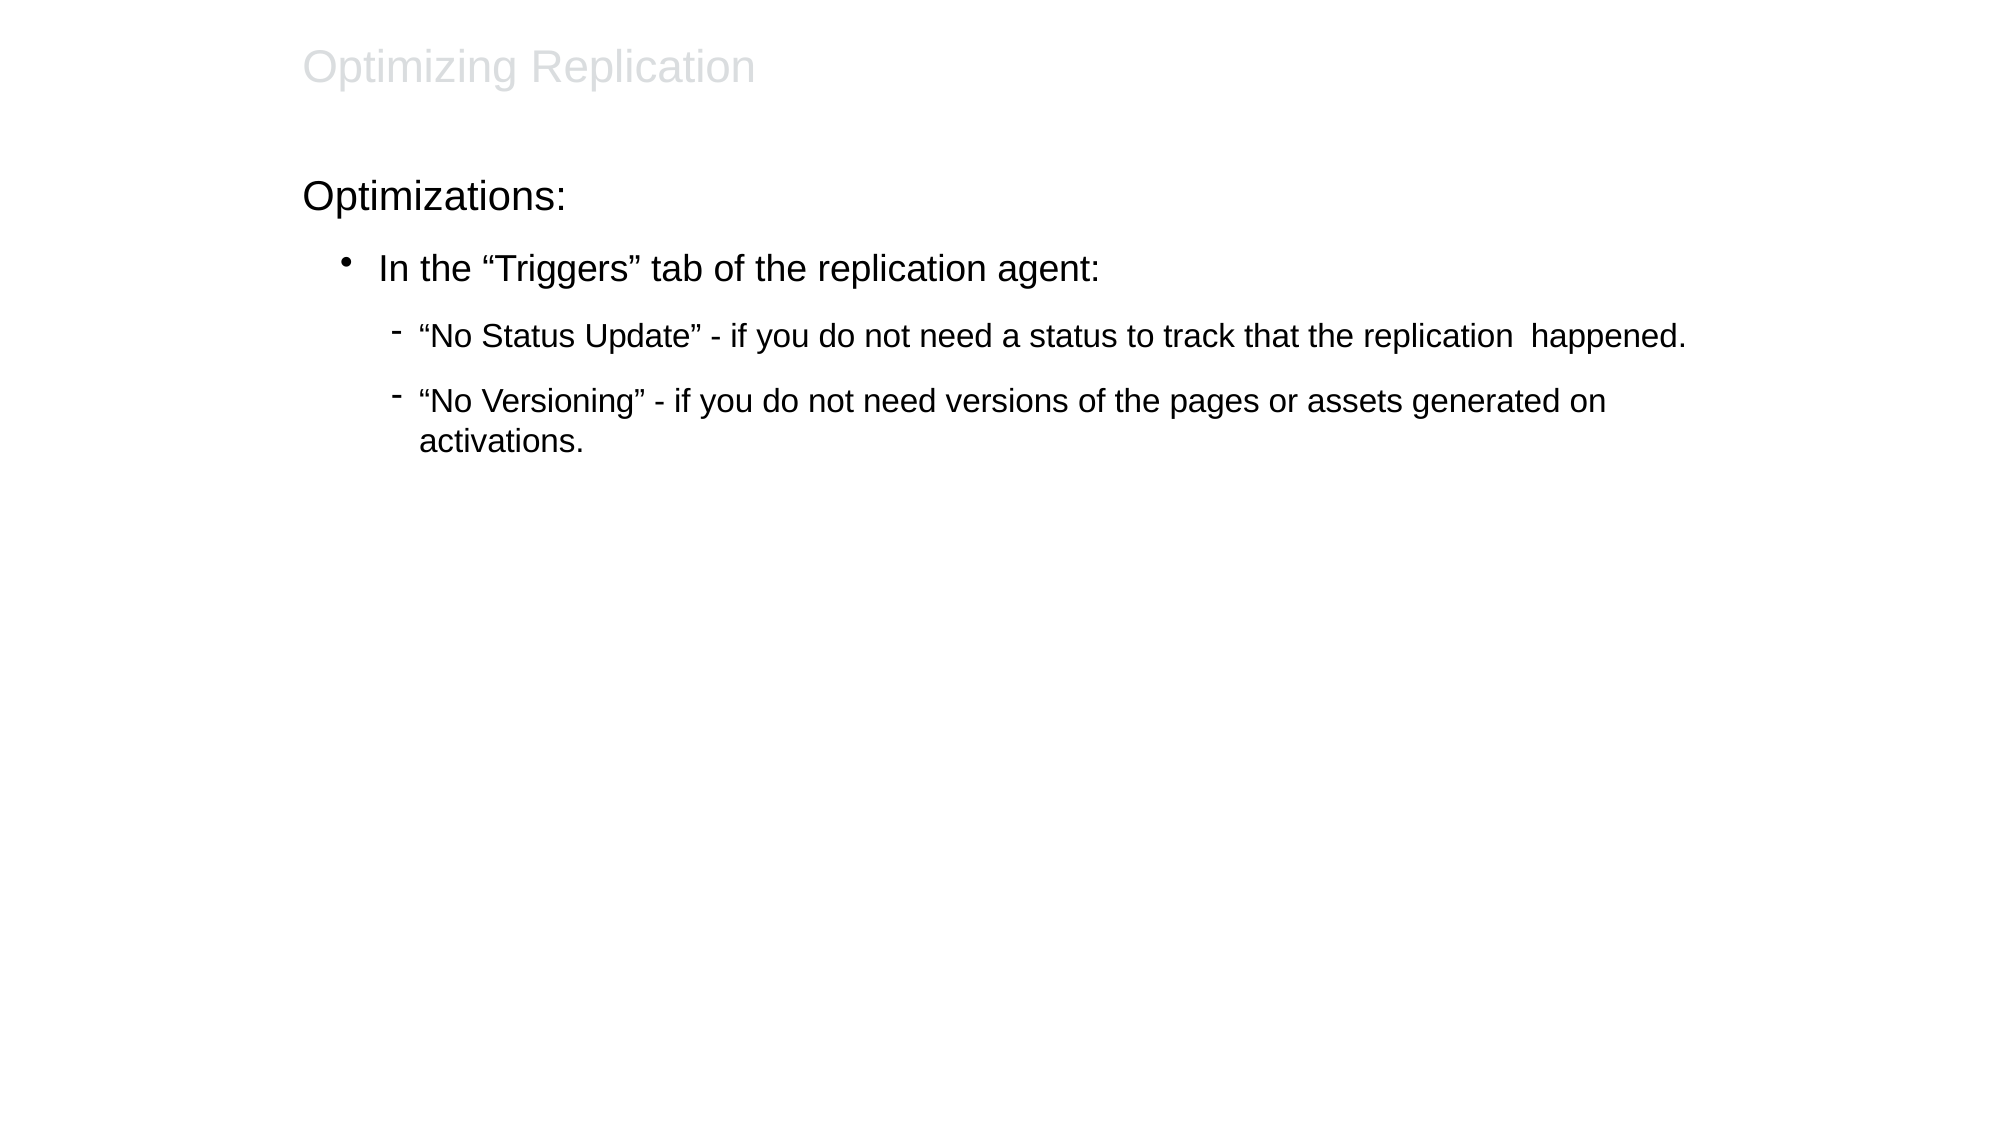

# Optimizing Replication
Optimizations:
In the “Triggers” tab of the replication agent:
“No Status Update” - if you do not need a status to track that the replication happened.
“No Versioning” - if you do not need versions of the pages or assets generated on  activations.
301
© 2013 Adobe Systems Incorporated. All Rights Reserved. Adobe Confidential.